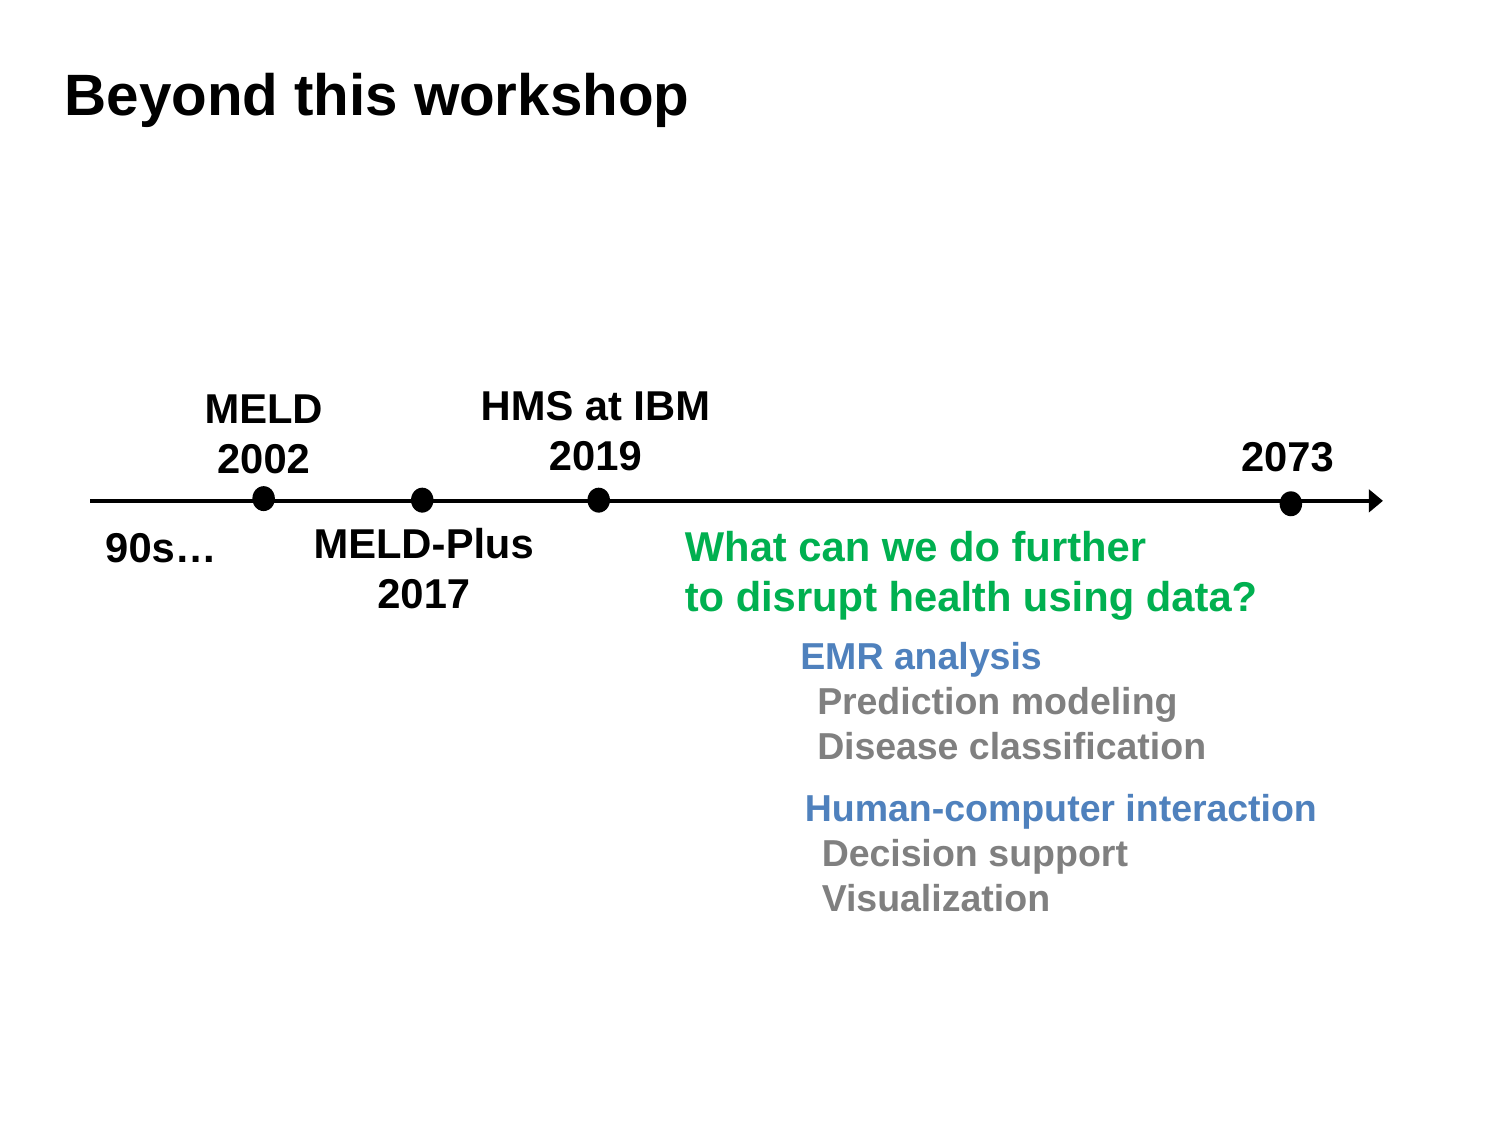

Beyond this workshop
HMS at IBM
2019
MELD
2002
2073

MELD-Plus
2017
What can we do further
to disrupt health using data?
90s…
EMR analysis
Prediction modeling
Disease classification
Human-computer interaction
Decision support
Visualization